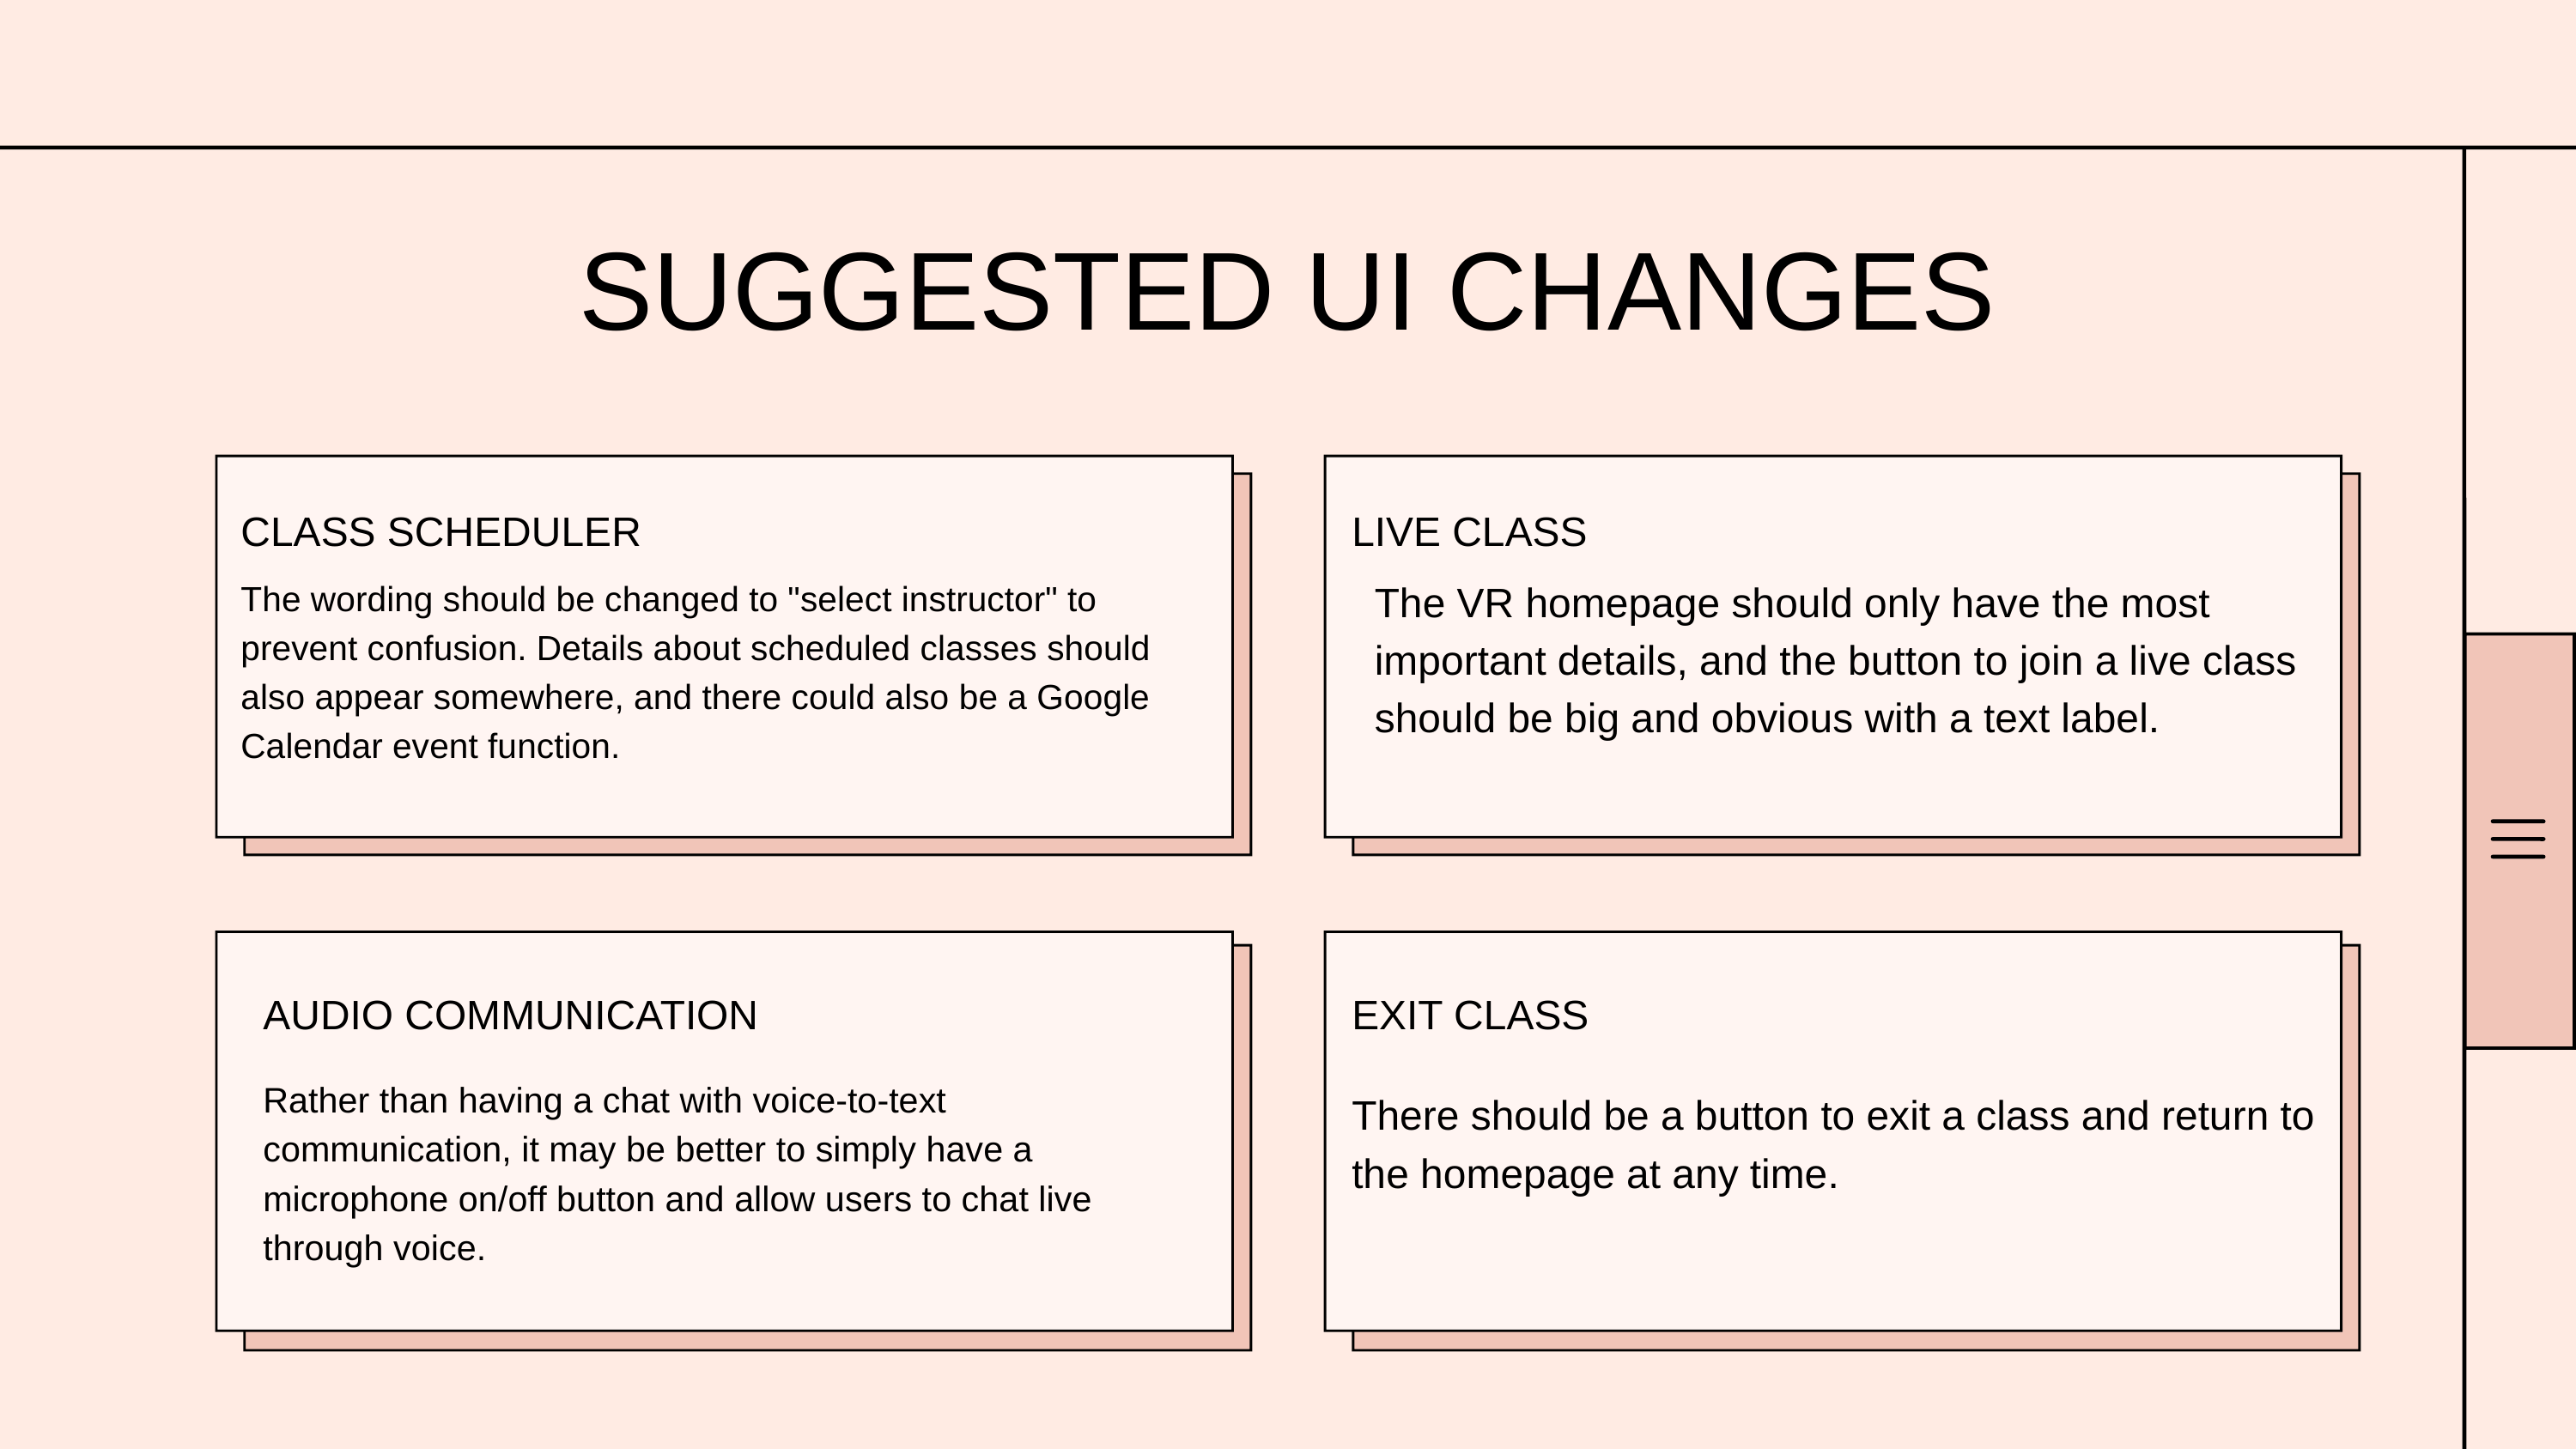

SUGGESTED UI CHANGES

CLASS SCHEDULER
LIVE CLASS
The VR homepage should only have the most important details, and the button to join a live class should be big and obvious with a text label.
The wording should be changed to "select instructor" to prevent confusion. Details about scheduled classes should also appear somewhere, and there could also be a Google Calendar event function.

AUDIO COMMUNICATION
EXIT CLASS
Rather than having a chat with voice-to-text communication, it may be better to simply have a microphone on/off button and allow users to chat live through voice.
There should be a button to exit a class and return to the homepage at any time.